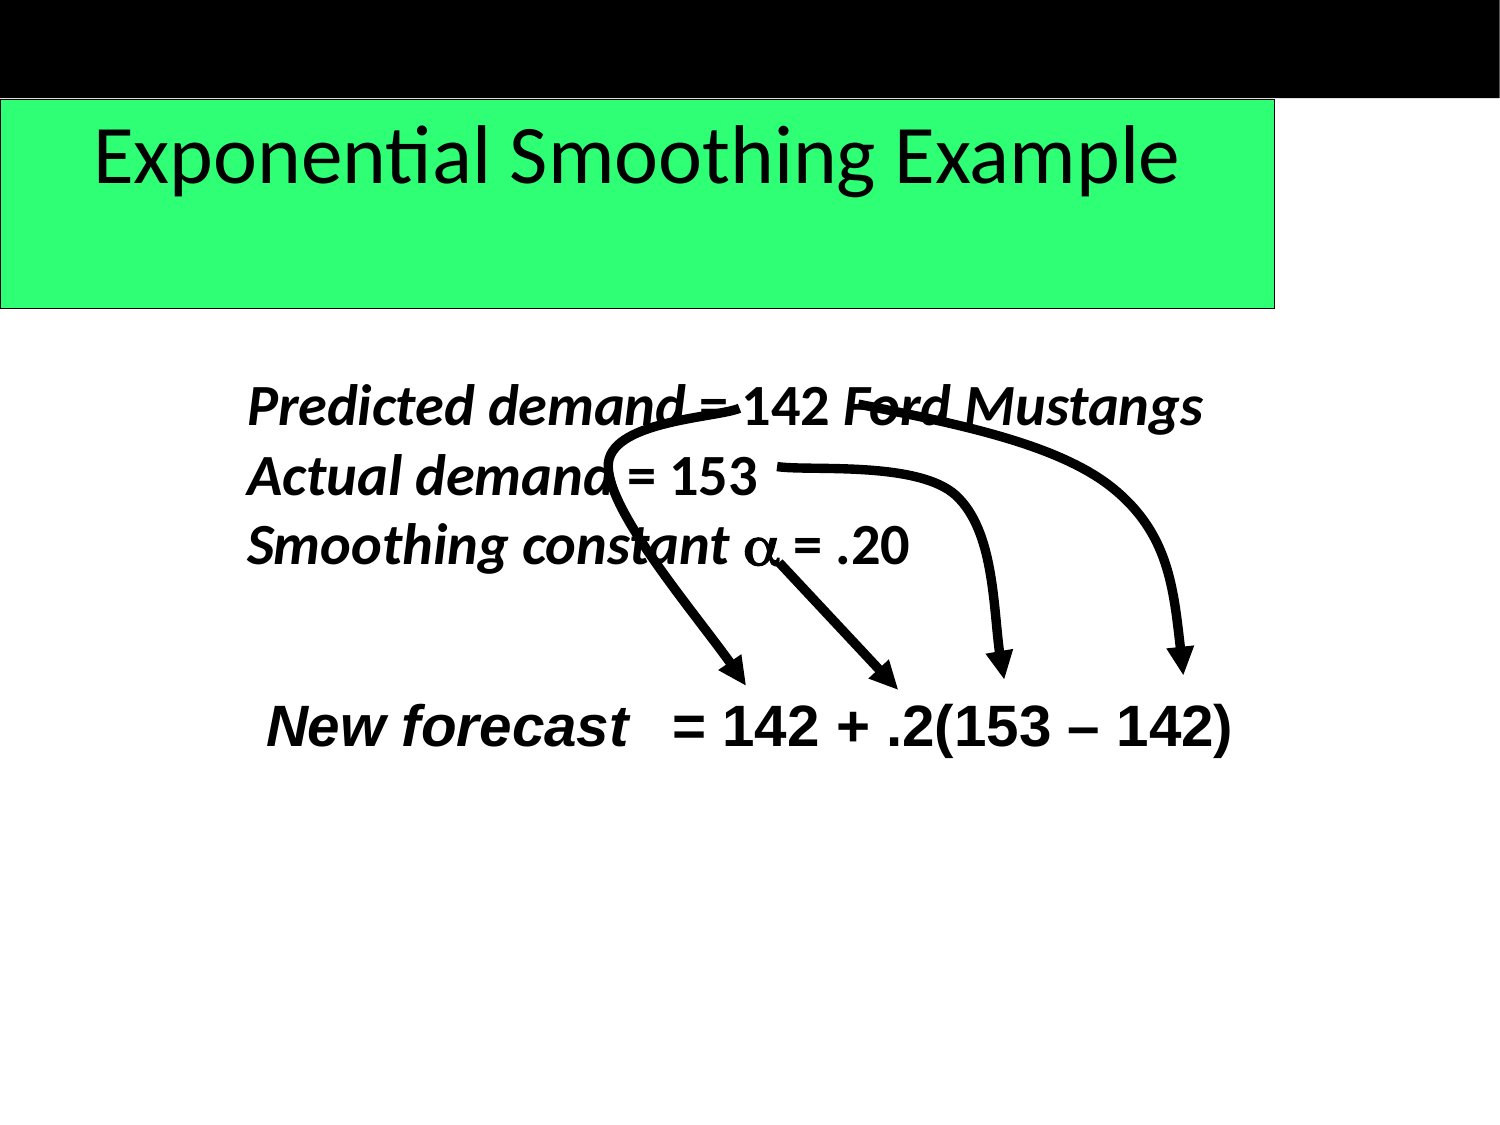

Exponential Smoothing Example
Predicted demand = 142 Ford Mustangs
Actual demand = 153
Smoothing constant α = .20

New forecast	= 142 + .2(153 – 142)